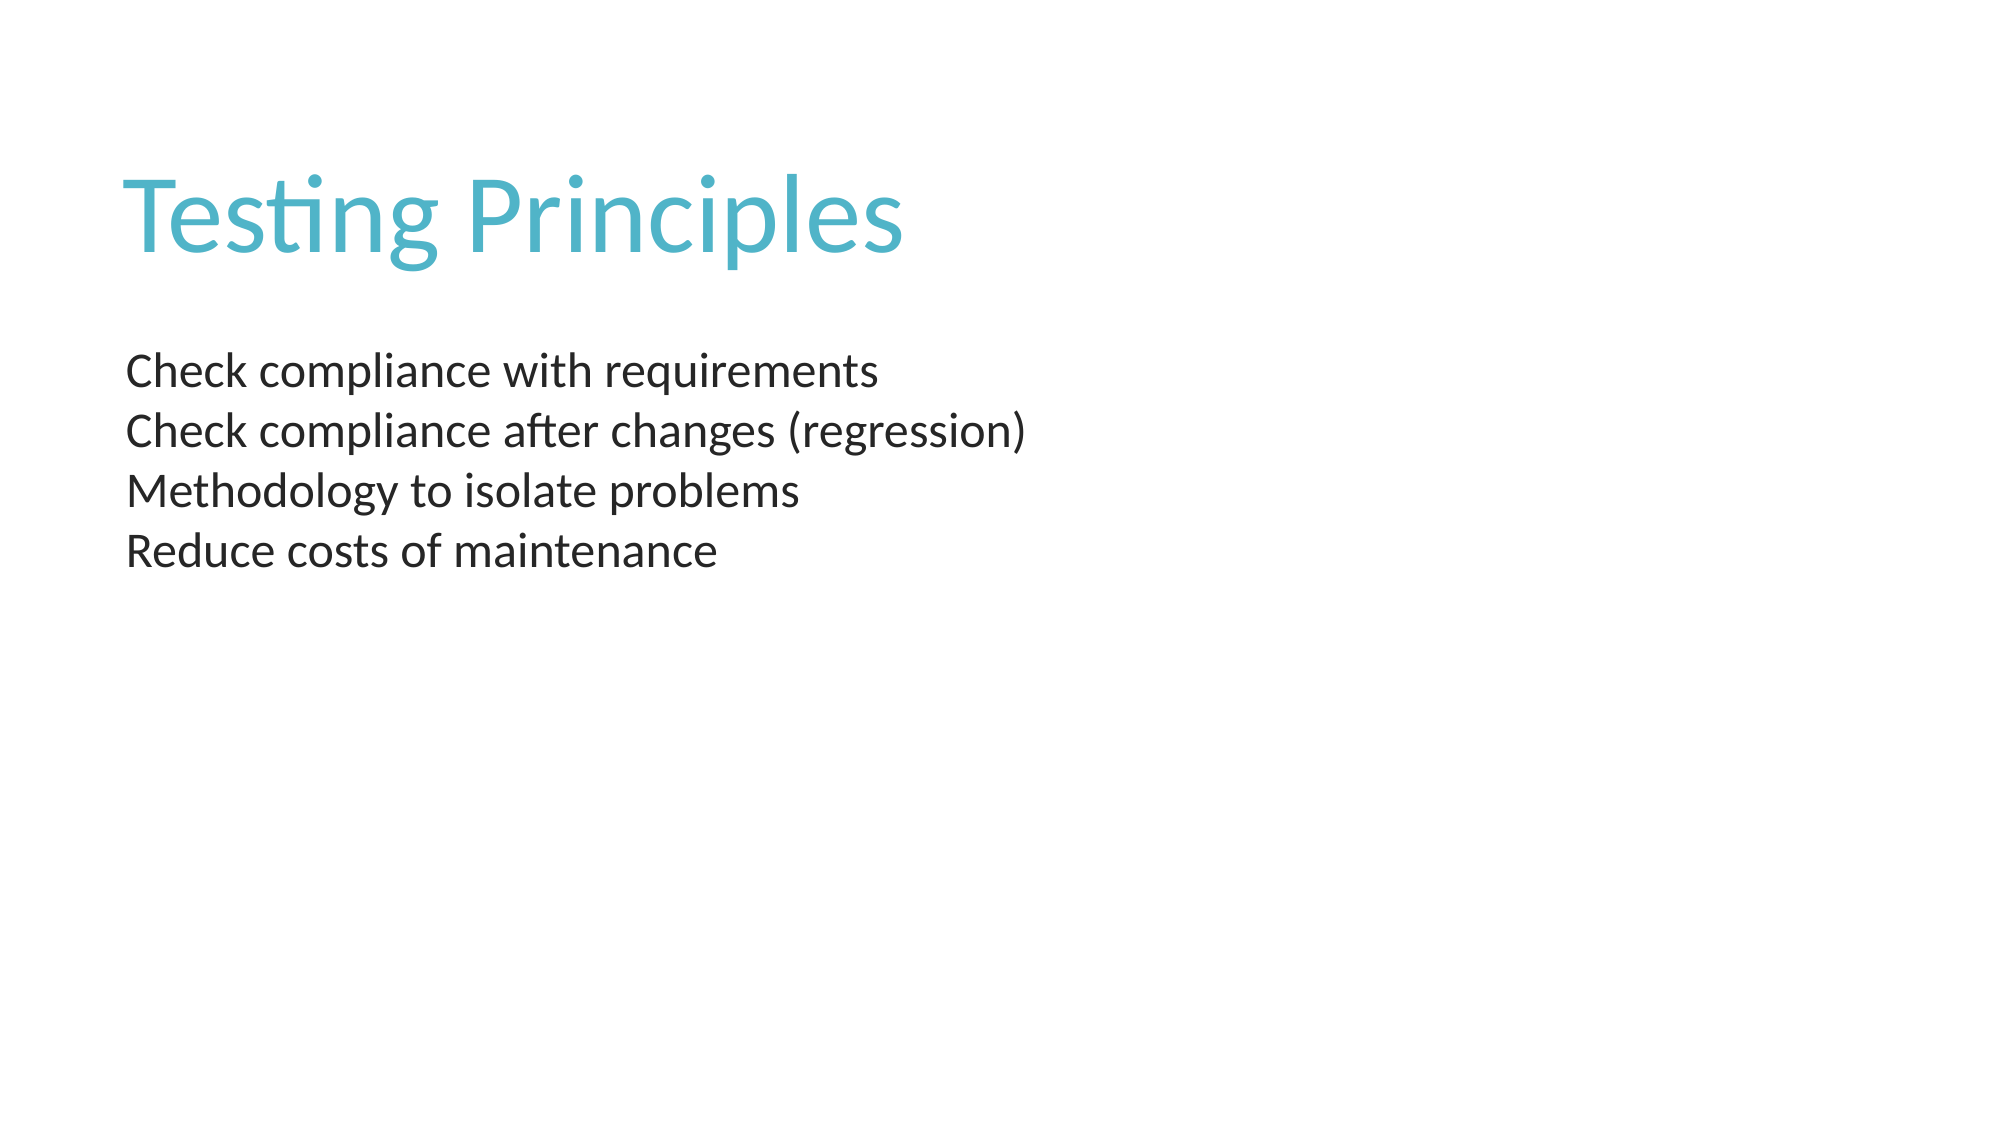

Testing Principles
Check compliance with requirements
Check compliance after changes (regression)
Methodology to isolate problems
Reduce costs of maintenance